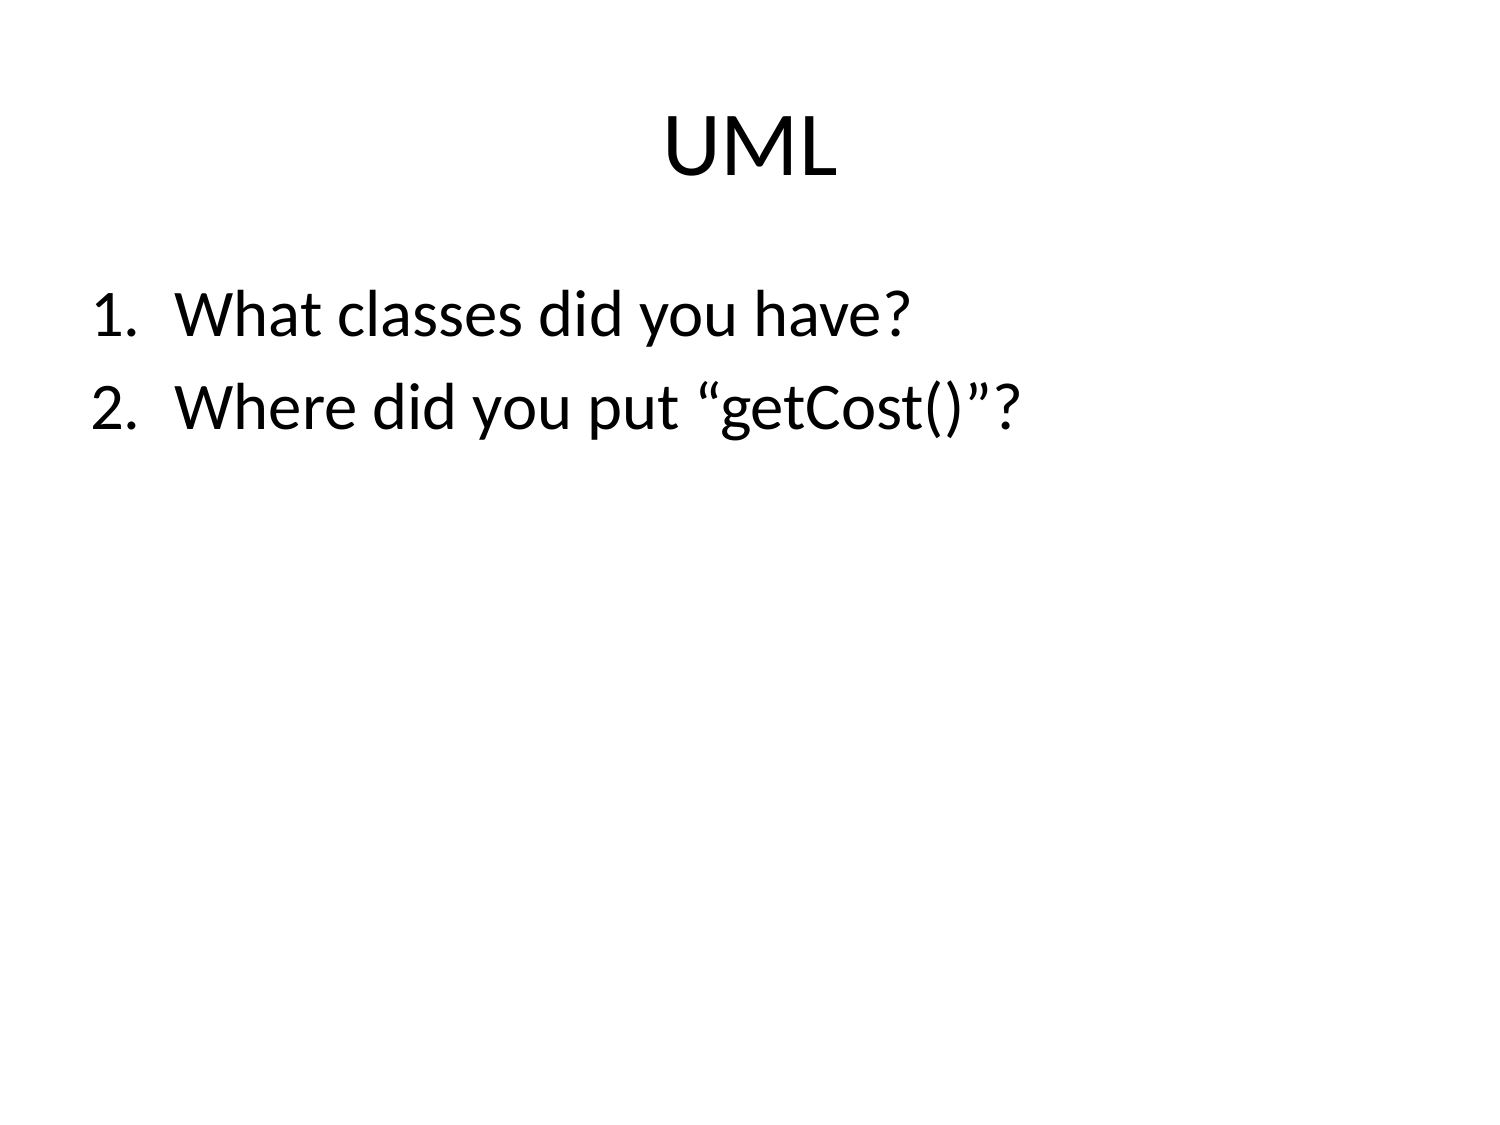

# UML
What classes did you have?
Where did you put “getCost()”?